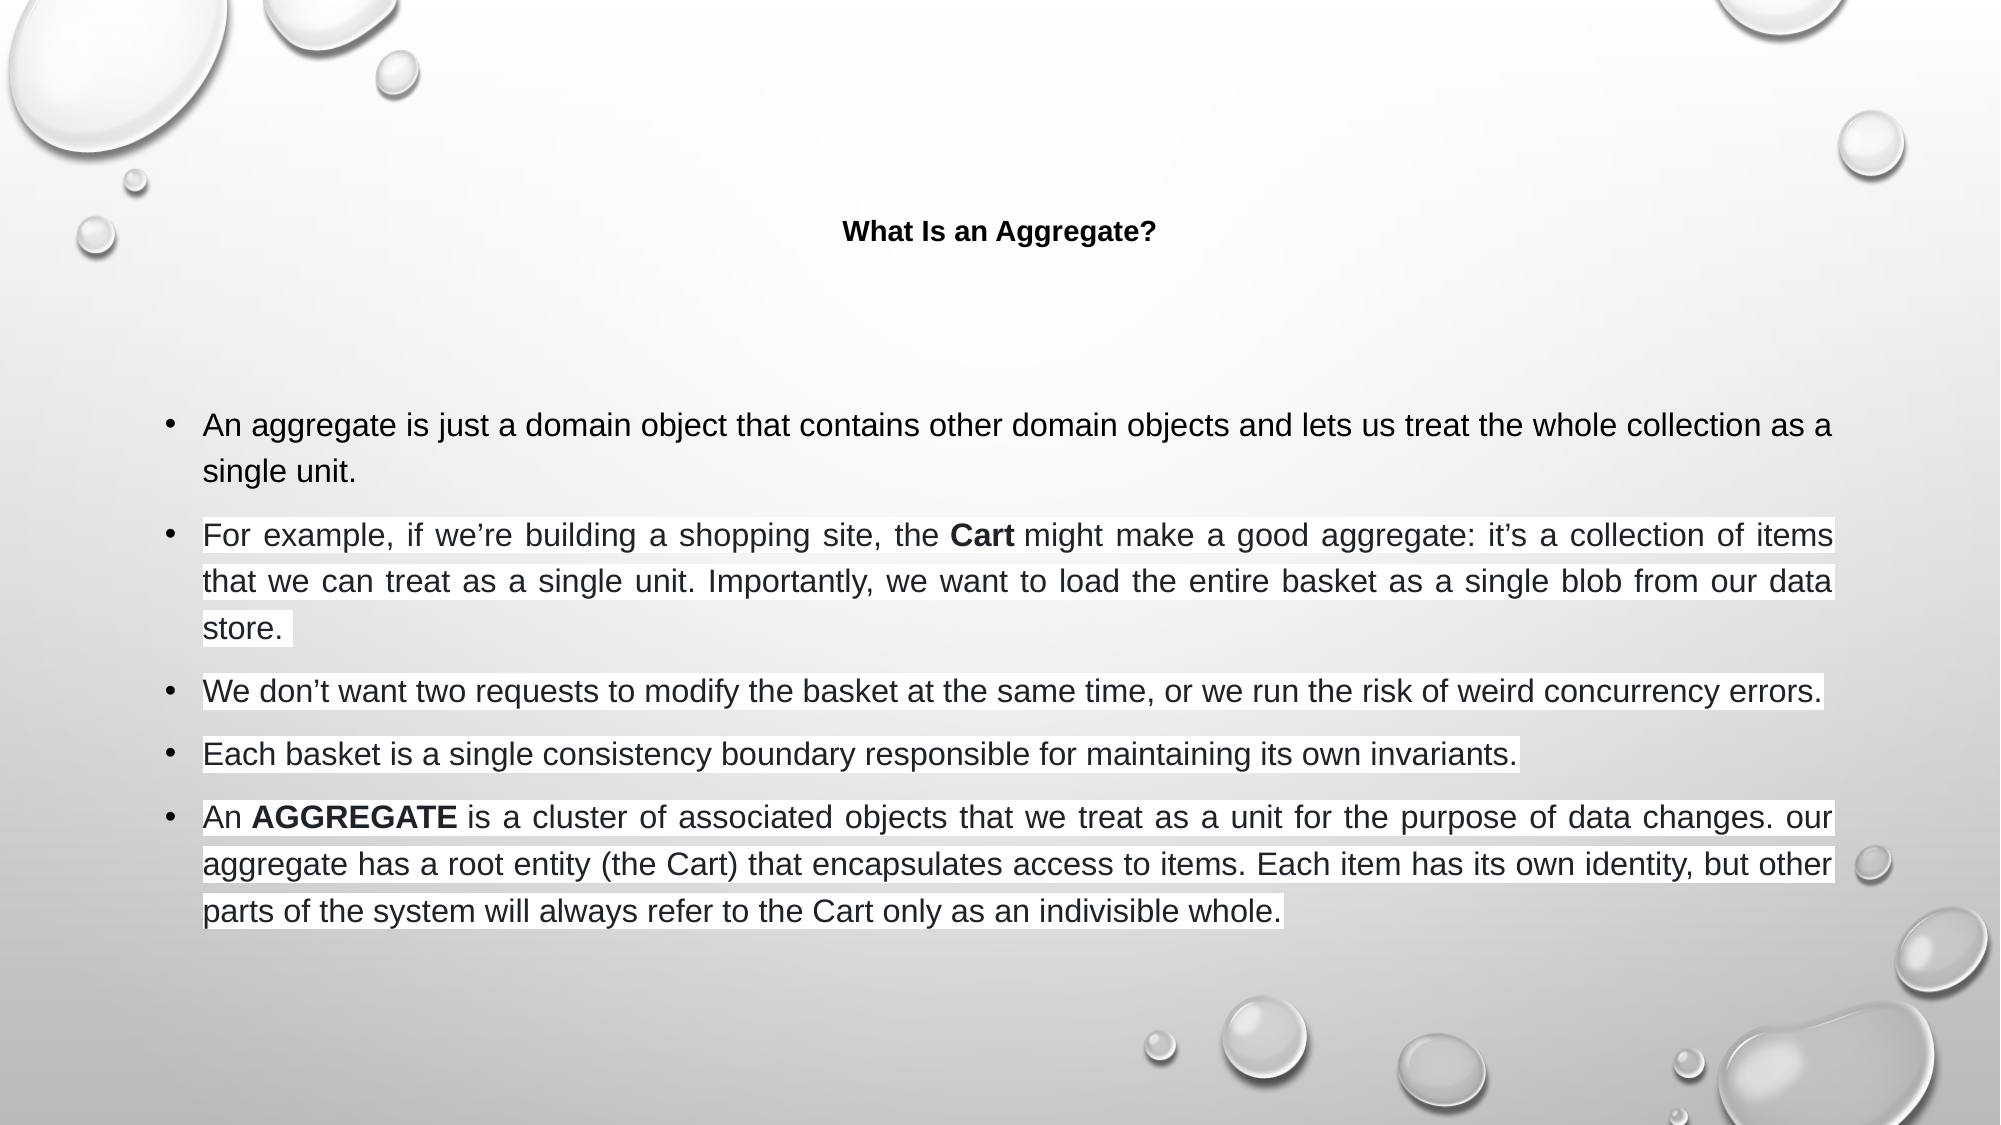

# What Is an Aggregate?
An aggregate is just a domain object that contains other domain objects and lets us treat the whole collection as a single unit.
For example, if we’re building a shopping site, the Cart might make a good aggregate: it’s a collection of items that we can treat as a single unit. Importantly, we want to load the entire basket as a single blob from our data store.
We don’t want two requests to modify the basket at the same time, or we run the risk of weird concurrency errors.
Each basket is a single consistency boundary responsible for maintaining its own invariants.
An AGGREGATE is a cluster of associated objects that we treat as a unit for the purpose of data changes. our aggregate has a root entity (the Cart) that encapsulates access to items. Each item has its own identity, but other parts of the system will always refer to the Cart only as an indivisible whole.